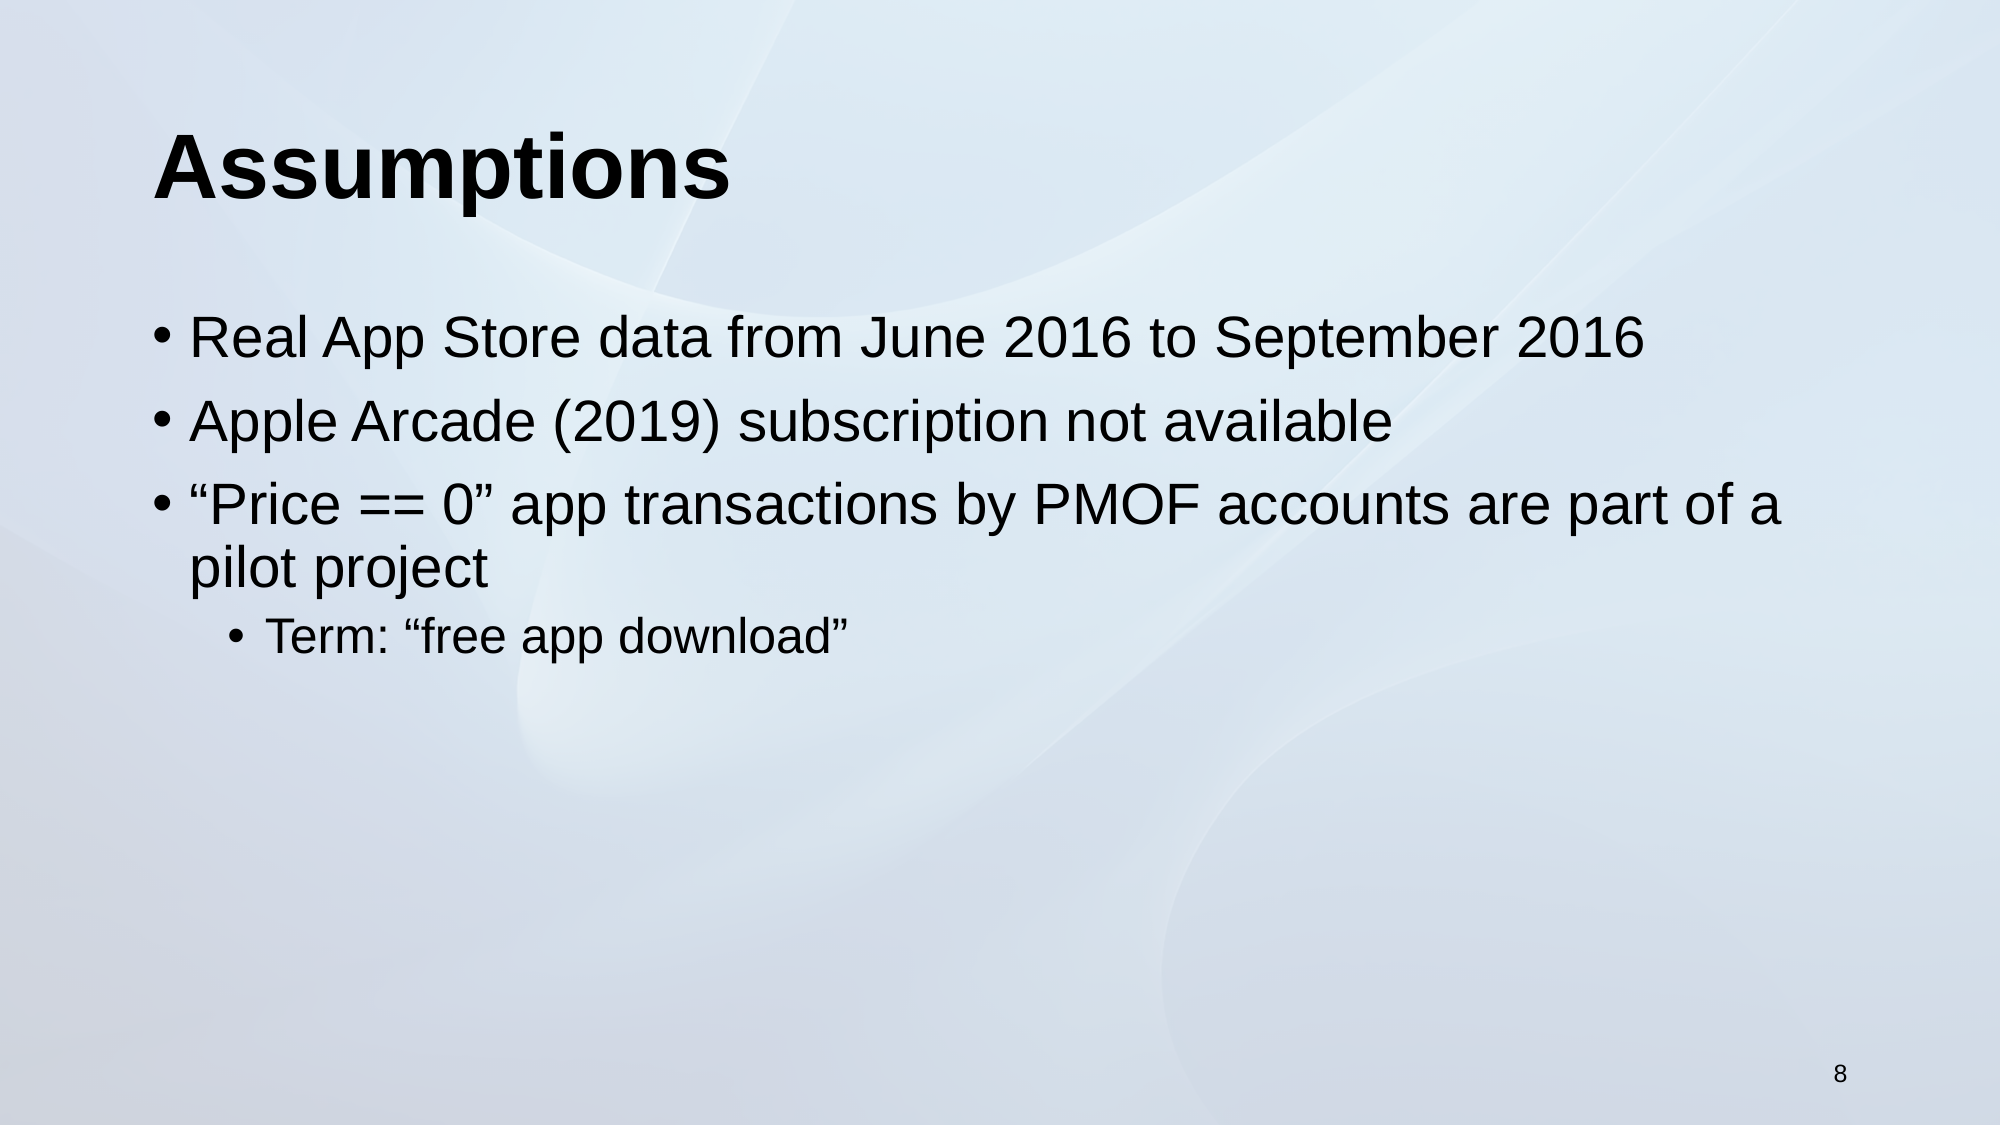

# Assumptions
Real App Store data from June 2016 to September 2016
Apple Arcade (2019) subscription not available
“Price == 0” app transactions by PMOF accounts are part of a pilot project
Term: “free app download”
8